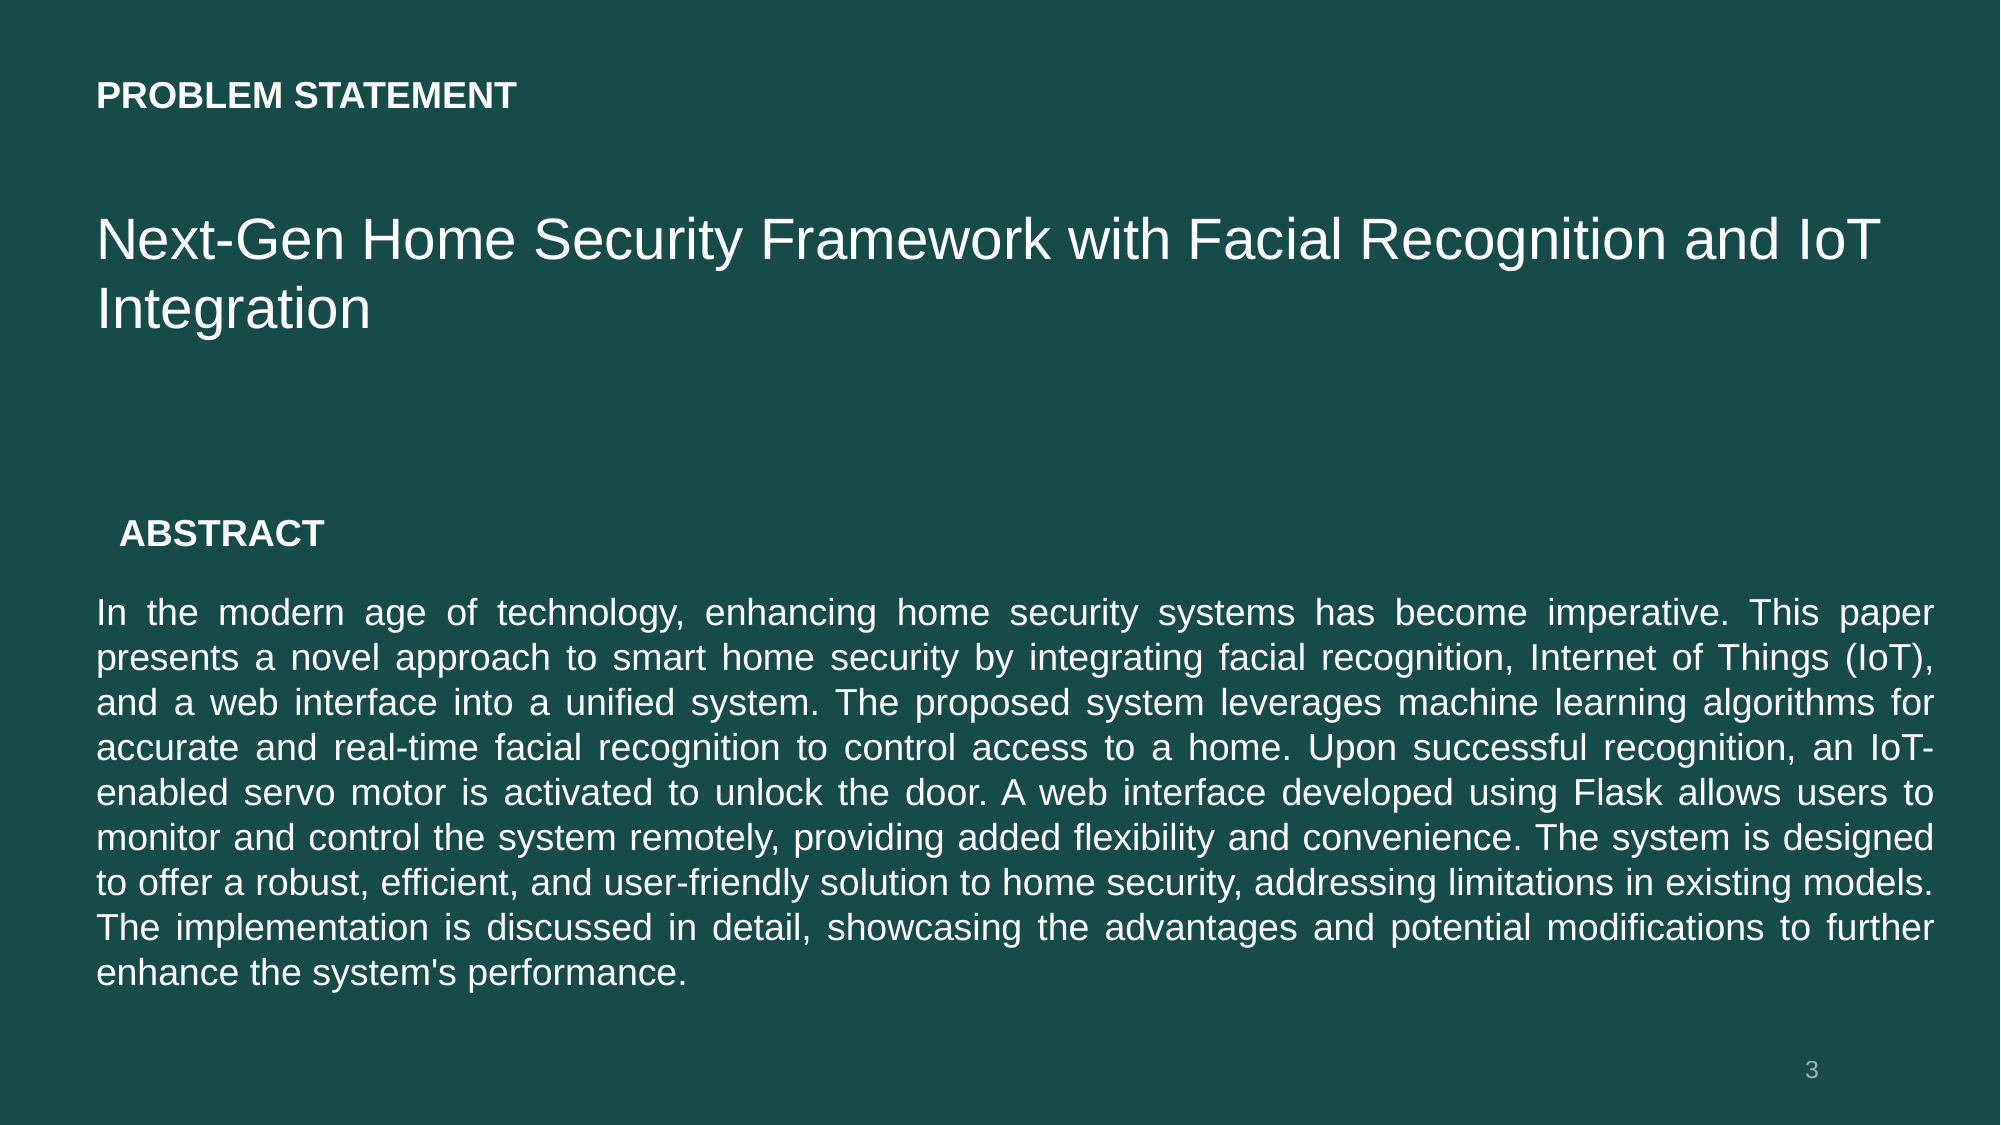

PROBLEM STATEMENT
Next-Gen Home Security Framework with Facial Recognition and IoT Integration
ABSTRACT
In the modern age of technology, enhancing home security systems has become imperative. This paper presents a novel approach to smart home security by integrating facial recognition, Internet of Things (IoT), and a web interface into a unified system. The proposed system leverages machine learning algorithms for accurate and real-time facial recognition to control access to a home. Upon successful recognition, an IoT-enabled servo motor is activated to unlock the door. A web interface developed using Flask allows users to monitor and control the system remotely, providing added flexibility and convenience. The system is designed to offer a robust, efficient, and user-friendly solution to home security, addressing limitations in existing models. The implementation is discussed in detail, showcasing the advantages and potential modifications to further enhance the system's performance.
3